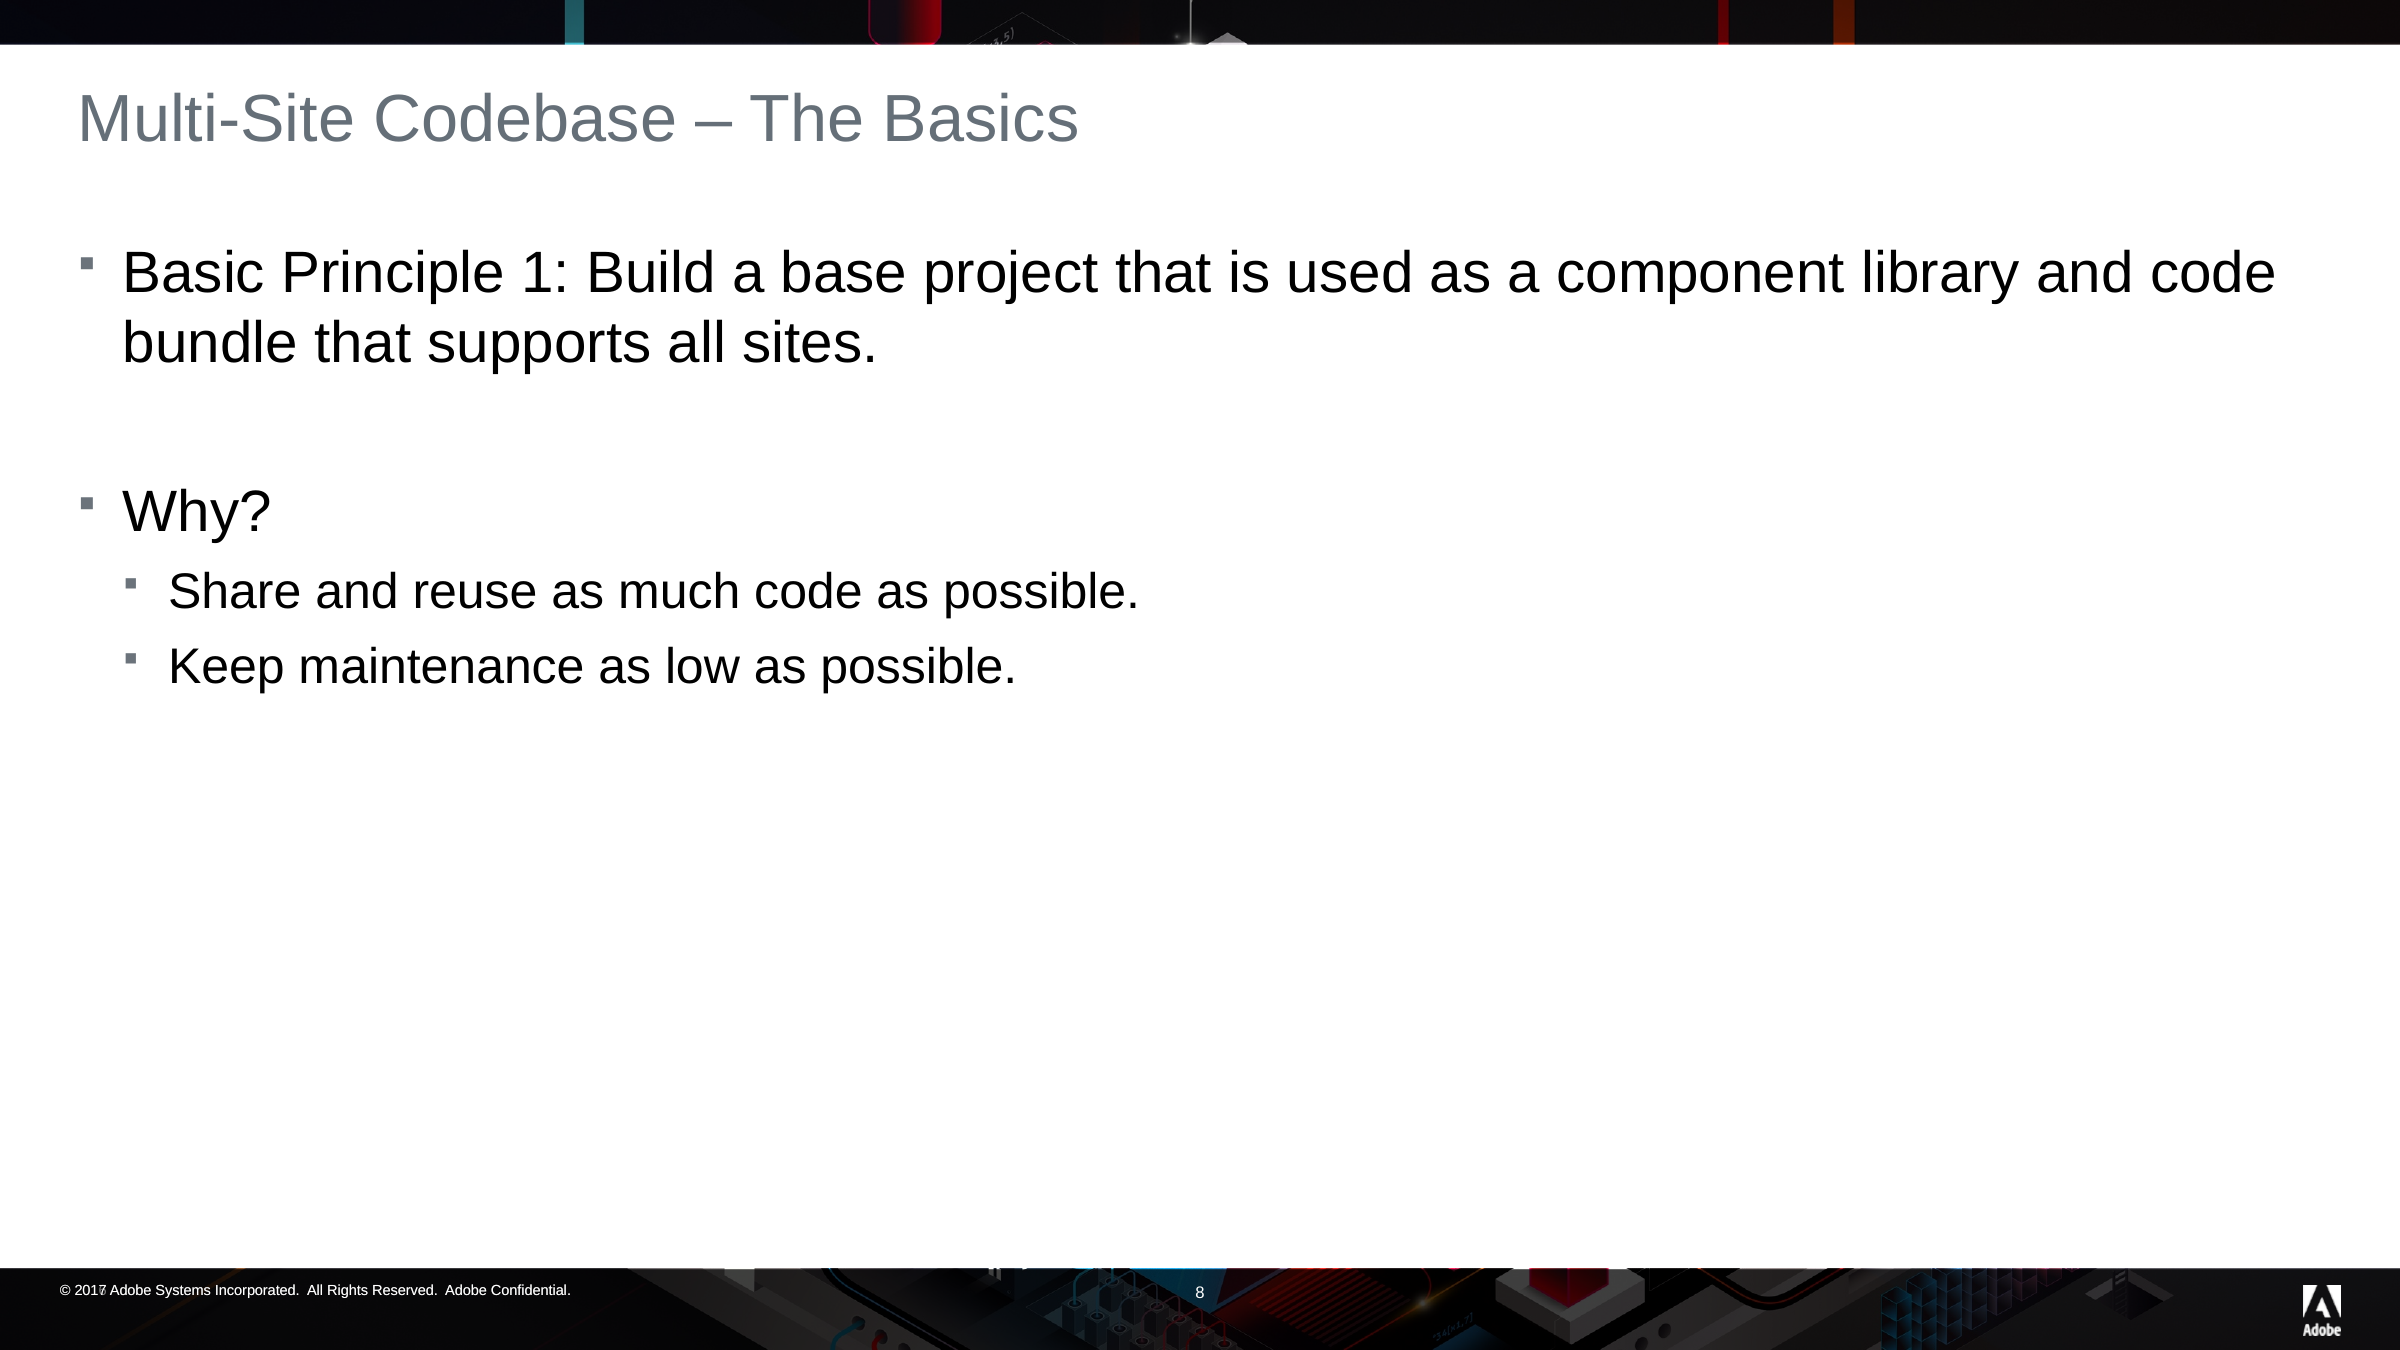

# Multi-Site Codebase – The Basics
Basic Principle 1: Build a base project that is used as a component library and code bundle that supports all sites.

Why?
Share and reuse as much code as possible.
Keep maintenance as low as possible.
8